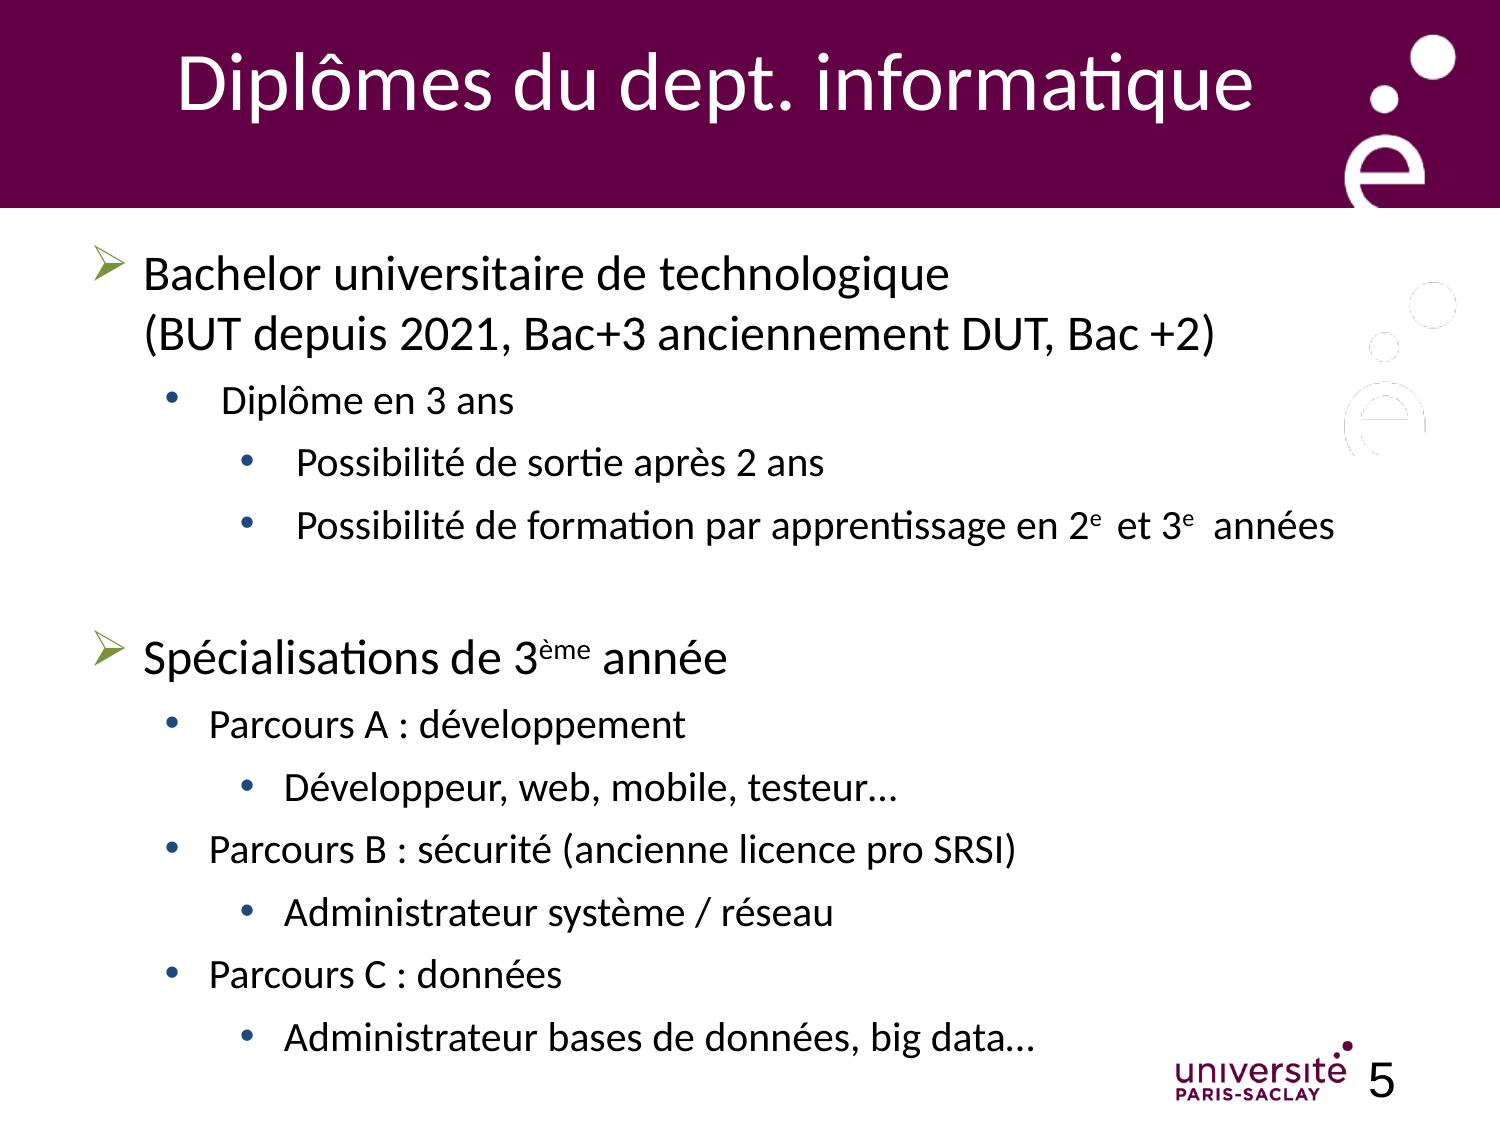

Diplômes du dept. informatique
Bachelor universitaire de technologique
(BUT depuis 2021, Bac+3 anciennement DUT, Bac +2)
Diplôme en 3 ans
Possibilité de sortie après 2 ans
Possibilité de formation par apprentissage en 2e  et 3e  années

Spécialisations de 3ème année
Parcours A : développement
Développeur, web, mobile, testeur…
Parcours B : sécurité (ancienne licence pro SRSI)
Administrateur système / réseau
Parcours C : données
Administrateur bases de données, big data…
5
5